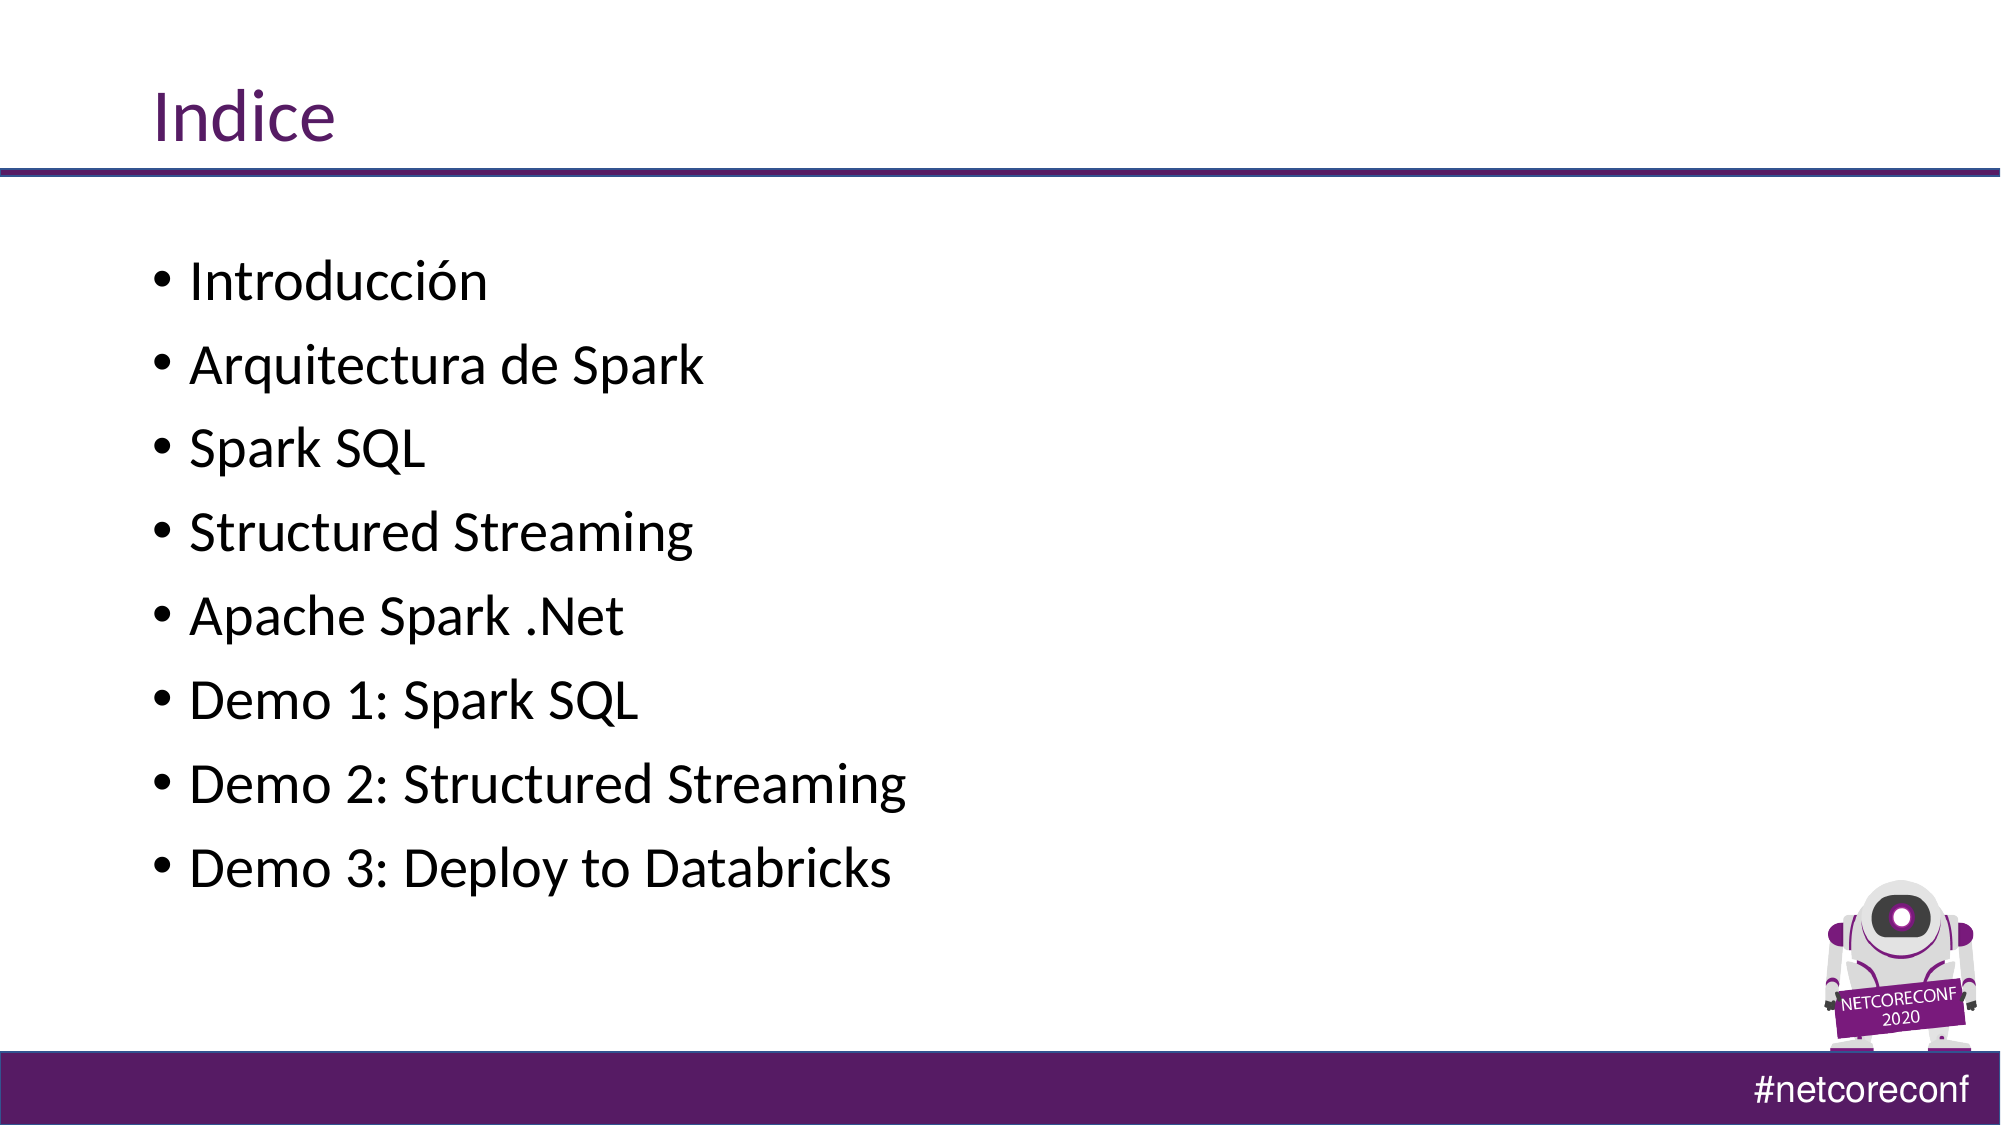

# Indice
Introducción
Arquitectura de Spark
Spark SQL
Structured Streaming
Apache Spark .Net
Demo 1: Spark SQL
Demo 2: Structured Streaming
Demo 3: Deploy to Databricks